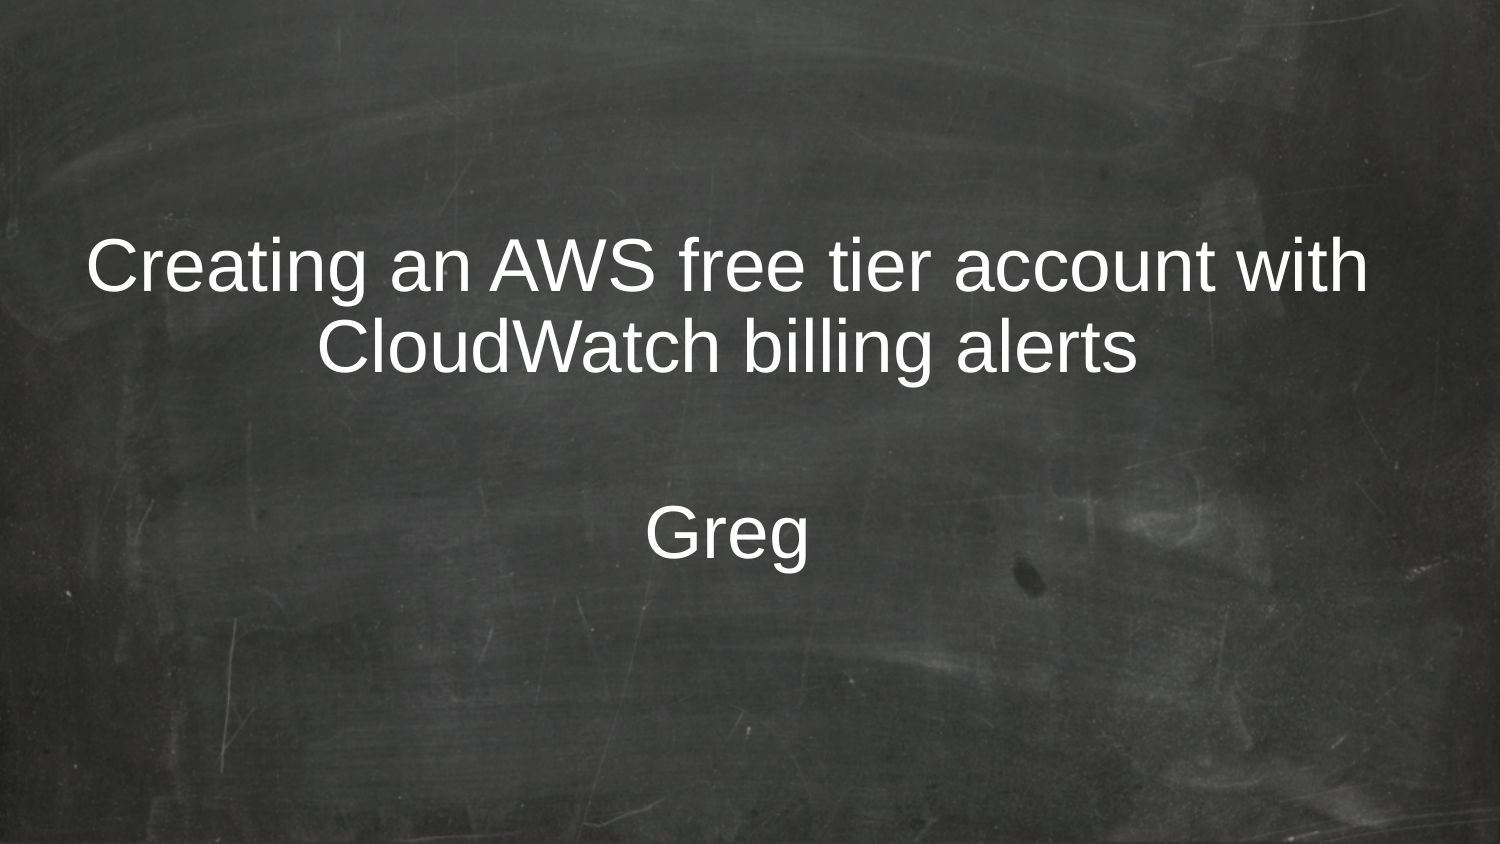

Creating an AWS free tier account with CloudWatch billing alerts

Greg